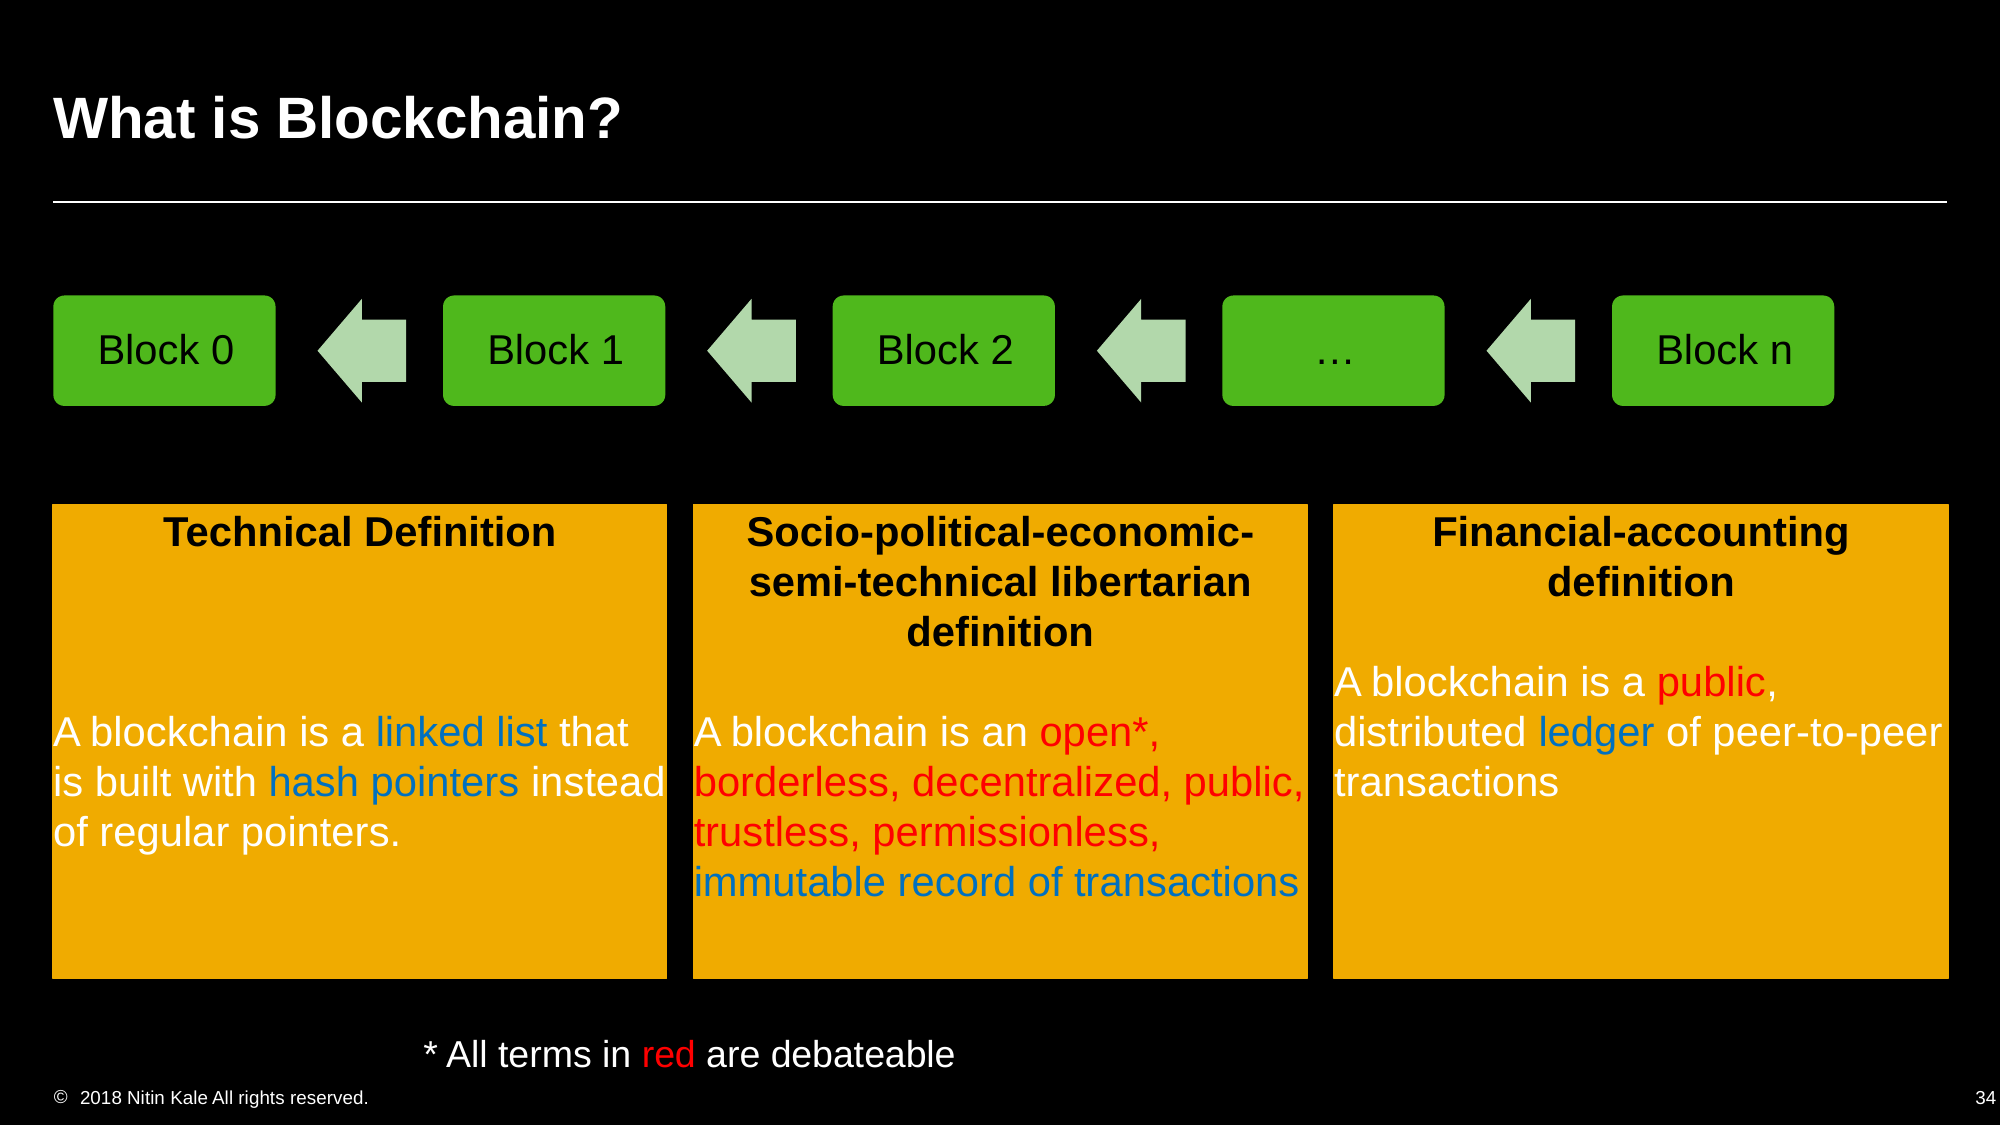

# What is Blockchain?
Block 0

Block 1

Block 2

…

Block n
Technical Definition

A blockchain is a linked list that is built with hash pointers instead of regular pointers.
Socio-political-economic-semi-technical libertarian definition
A blockchain is an open*, borderless, decentralized, public, trustless, permissionless, immutable record of transactions

Financial-accounting definition
A blockchain is a public, distributed ledger of peer-to-peer transactions
* All terms in red are debateable